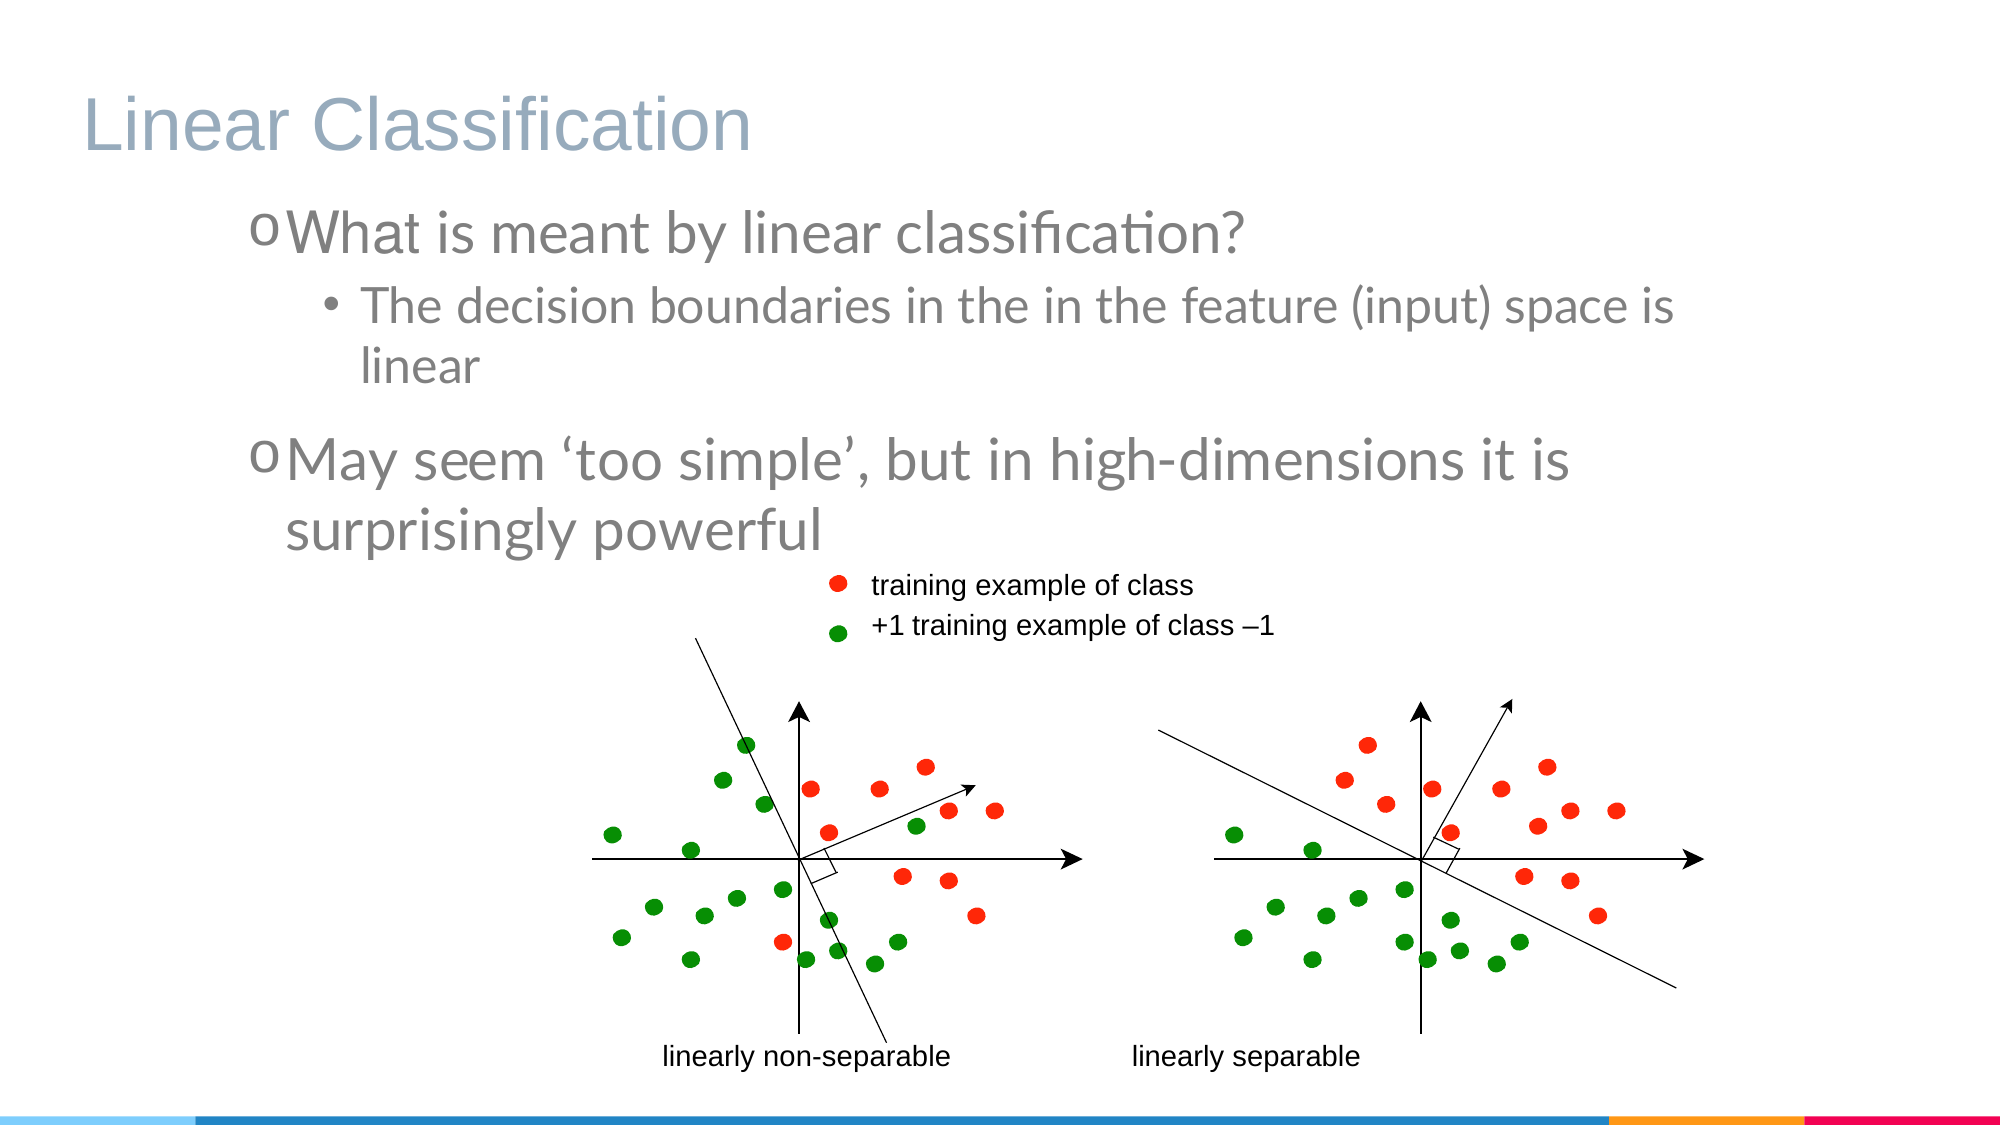

# Linear Classification
What is meant by linear classification?
The decision boundaries in the in the feature (input) space is linear
May seem ‘too simple’, but in high-dimensions it is surprisingly powerful
training example of class
+1 training example of class –1

linearly non-separable	               linearly separable